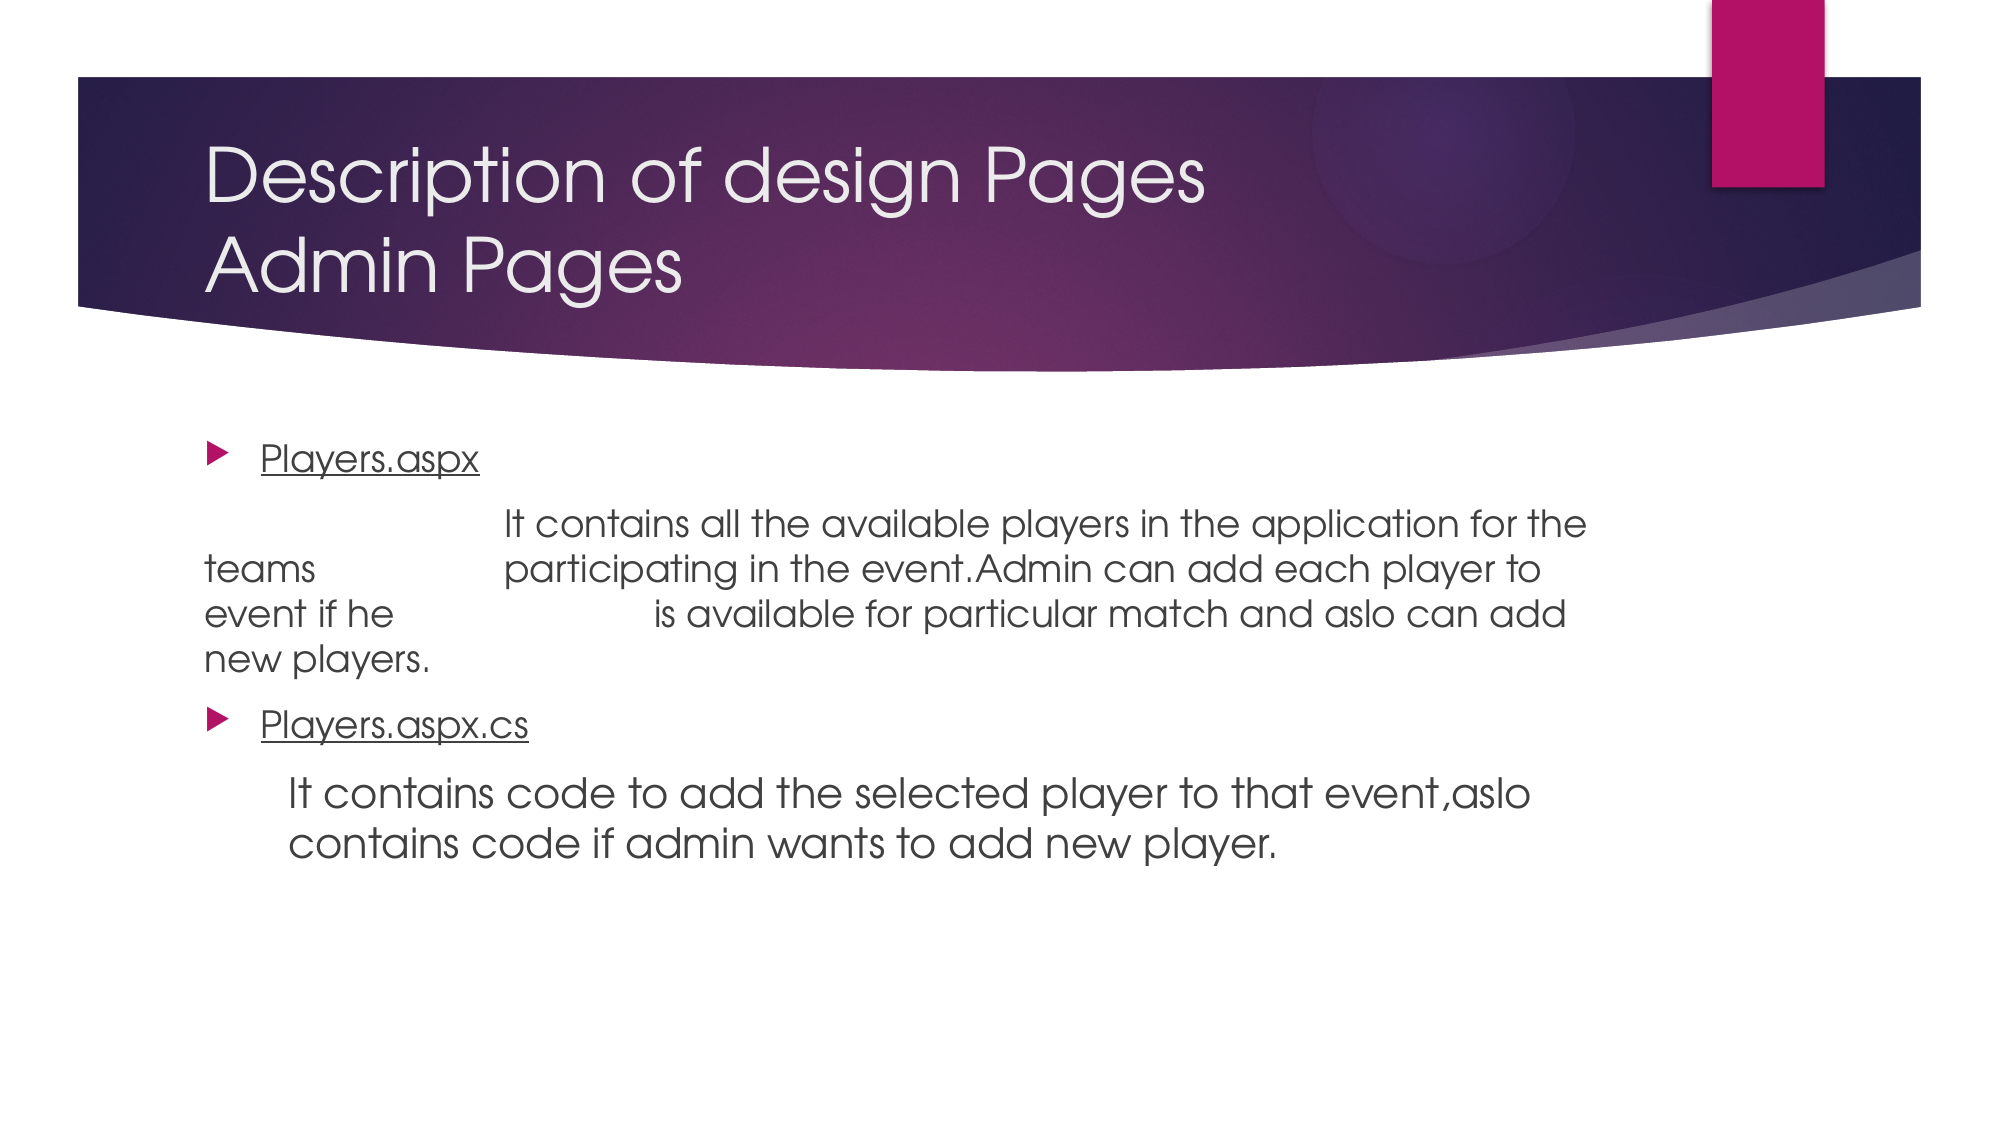

# Description of design Pages Admin Pages
Players.aspx
		It contains all the available players in the application for the teams 		participating in the event.Admin can add each player to event if he 		is available for particular match and aslo can add new players.
Players.aspx.cs
It contains code to add the selected player to that event,aslo contains code if admin wants to add new player.